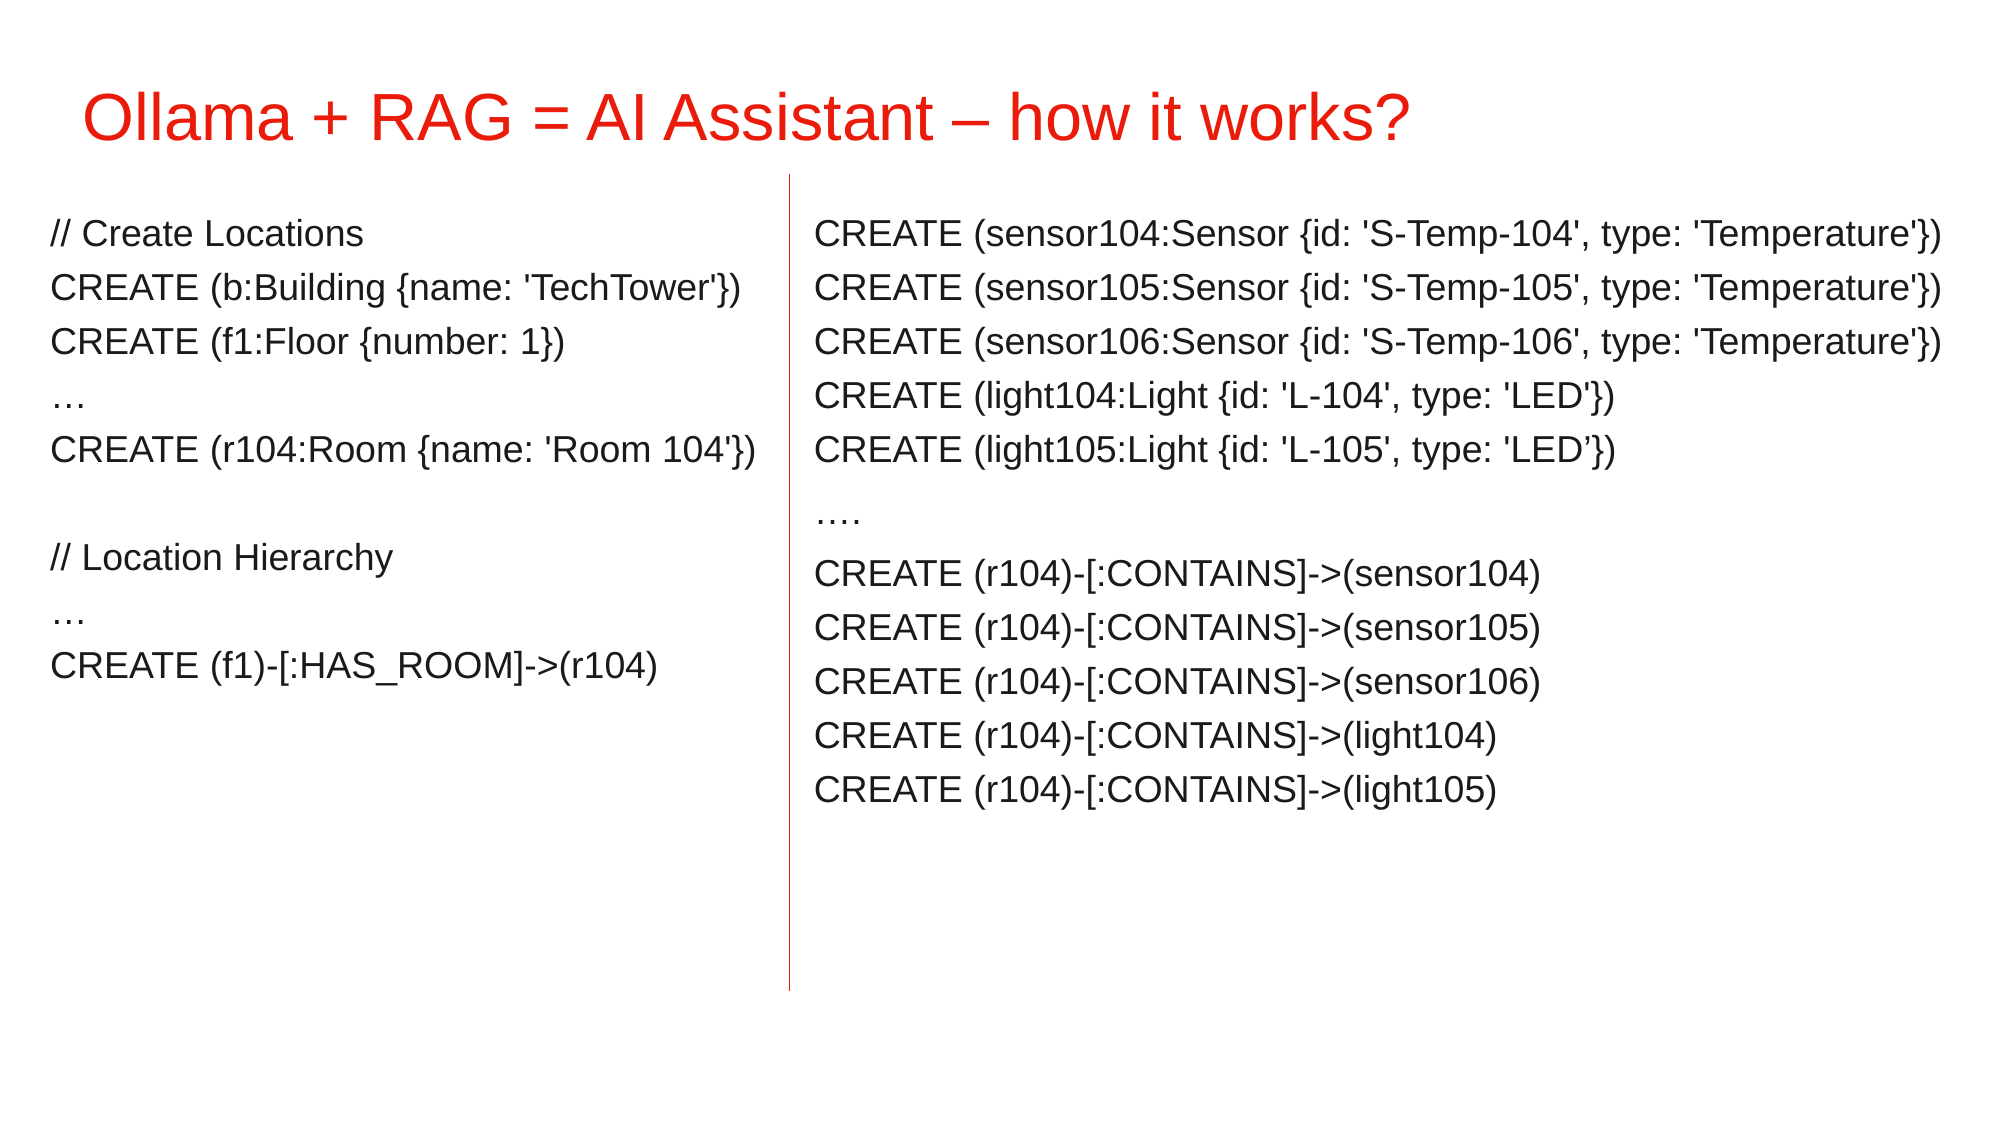

# Ollama + RAG = AI Assistant – how it works?
// Create Locations
CREATE (b:Building {name: 'TechTower'})
CREATE (f1:Floor {number: 1})
…
CREATE (r104:Room {name: 'Room 104'})
// Location Hierarchy
…
CREATE (f1)-[:HAS_ROOM]->(r104)

CREATE (sensor104:Sensor {id: 'S-Temp-104', type: 'Temperature'})
CREATE (sensor105:Sensor {id: 'S-Temp-105', type: 'Temperature'})
CREATE (sensor106:Sensor {id: 'S-Temp-106', type: 'Temperature'})
CREATE (light104:Light {id: 'L-104', type: 'LED'})
CREATE (light105:Light {id: 'L-105', type: 'LED’})
….
CREATE (r104)-[:CONTAINS]->(sensor104)
CREATE (r104)-[:CONTAINS]->(sensor105)
CREATE (r104)-[:CONTAINS]->(sensor106)
CREATE (r104)-[:CONTAINS]->(light104)
CREATE (r104)-[:CONTAINS]->(light105)